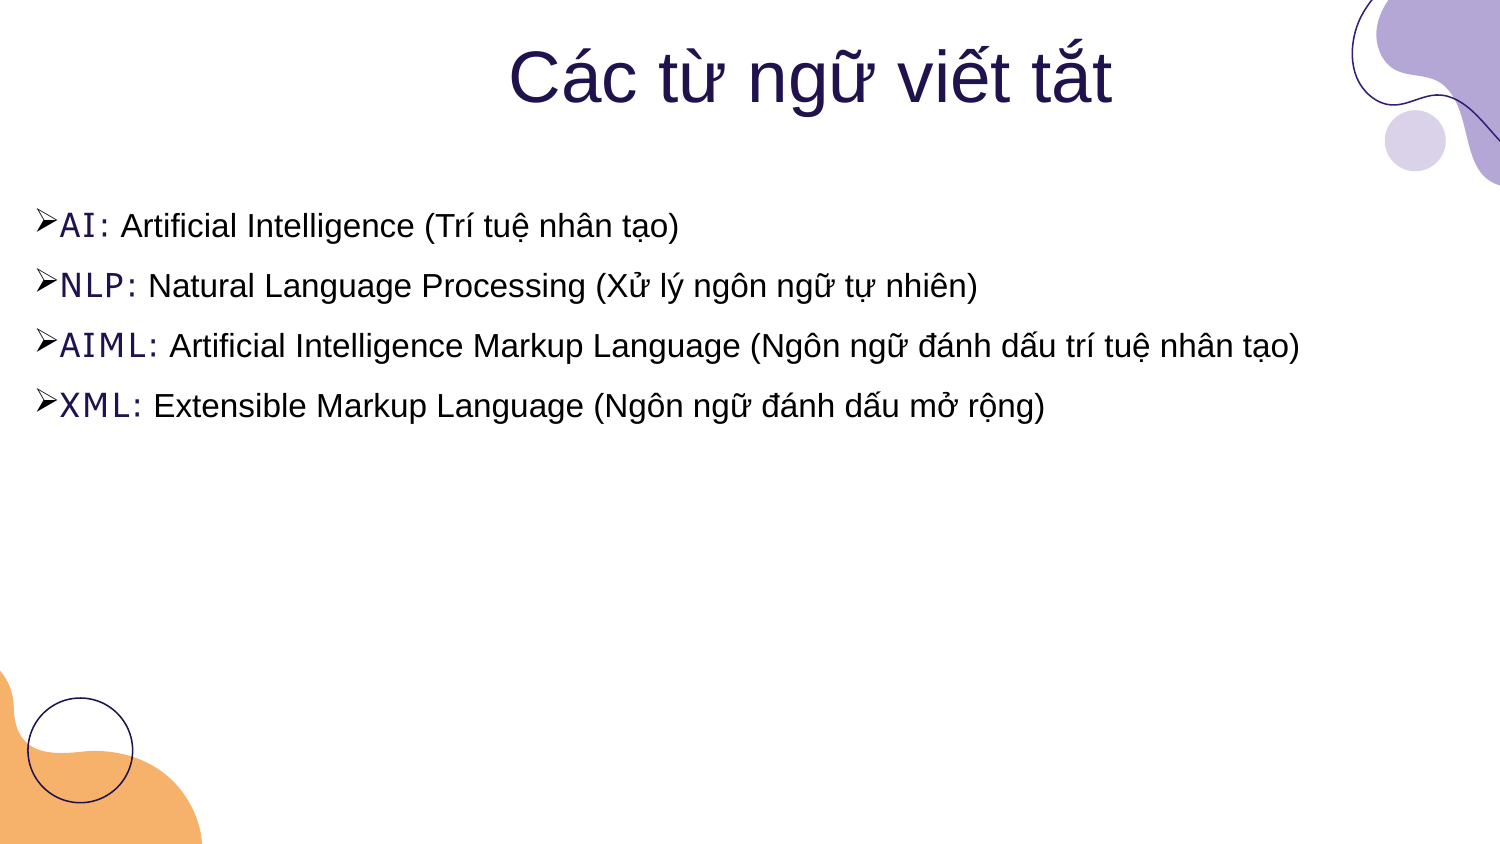

# Các từ ngữ viết tắt
AI: Artificial Intelligence (Trí tuệ nhân tạo)
NLP: Natural Language Processing (Xử lý ngôn ngữ tự nhiên)
AIML: Artificial Intelligence Markup Language (Ngôn ngữ đánh dấu trí tuệ nhân tạo)
XML: Extensible Markup Language (Ngôn ngữ đánh dấu mở rộng)